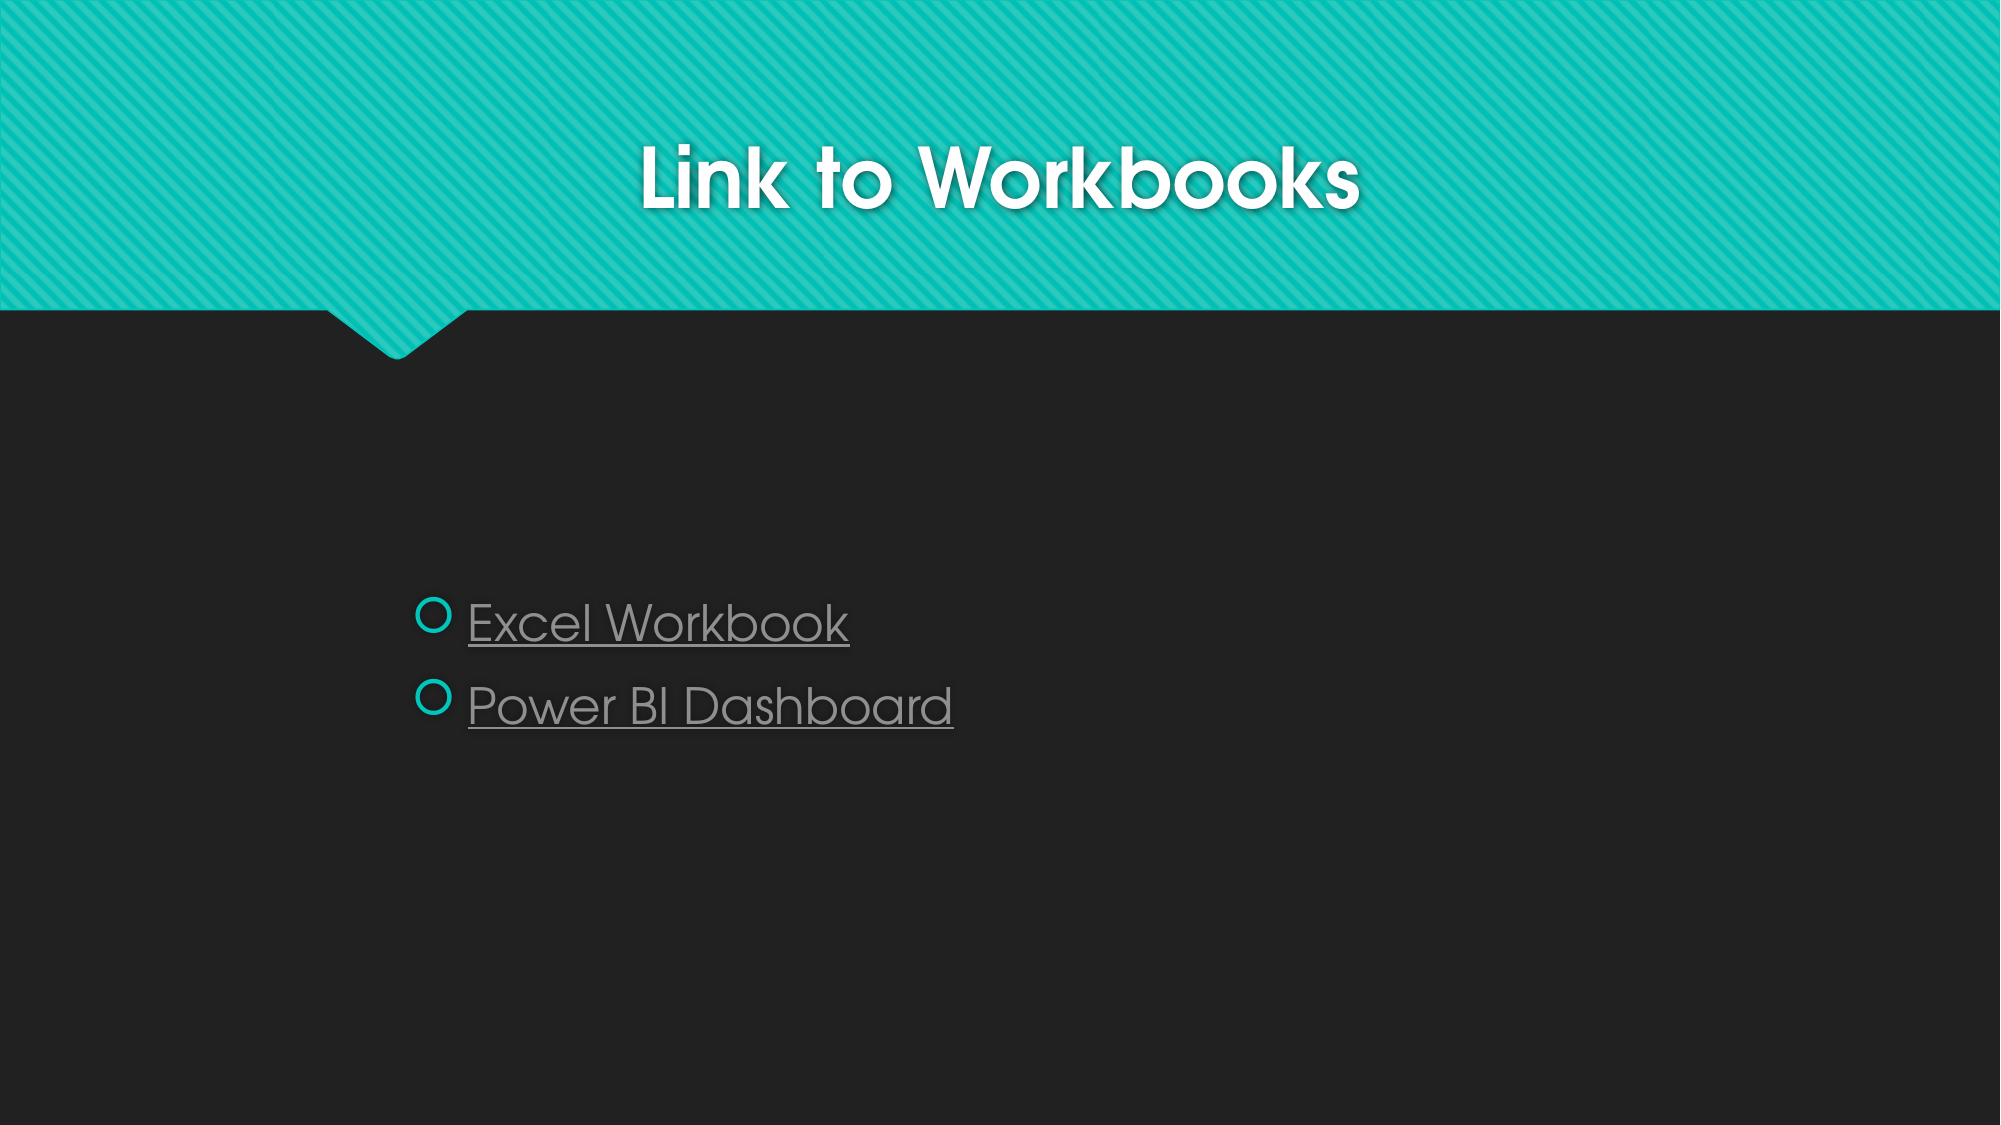

# Link to Workbooks
Excel Workbook
Power BI Dashboard